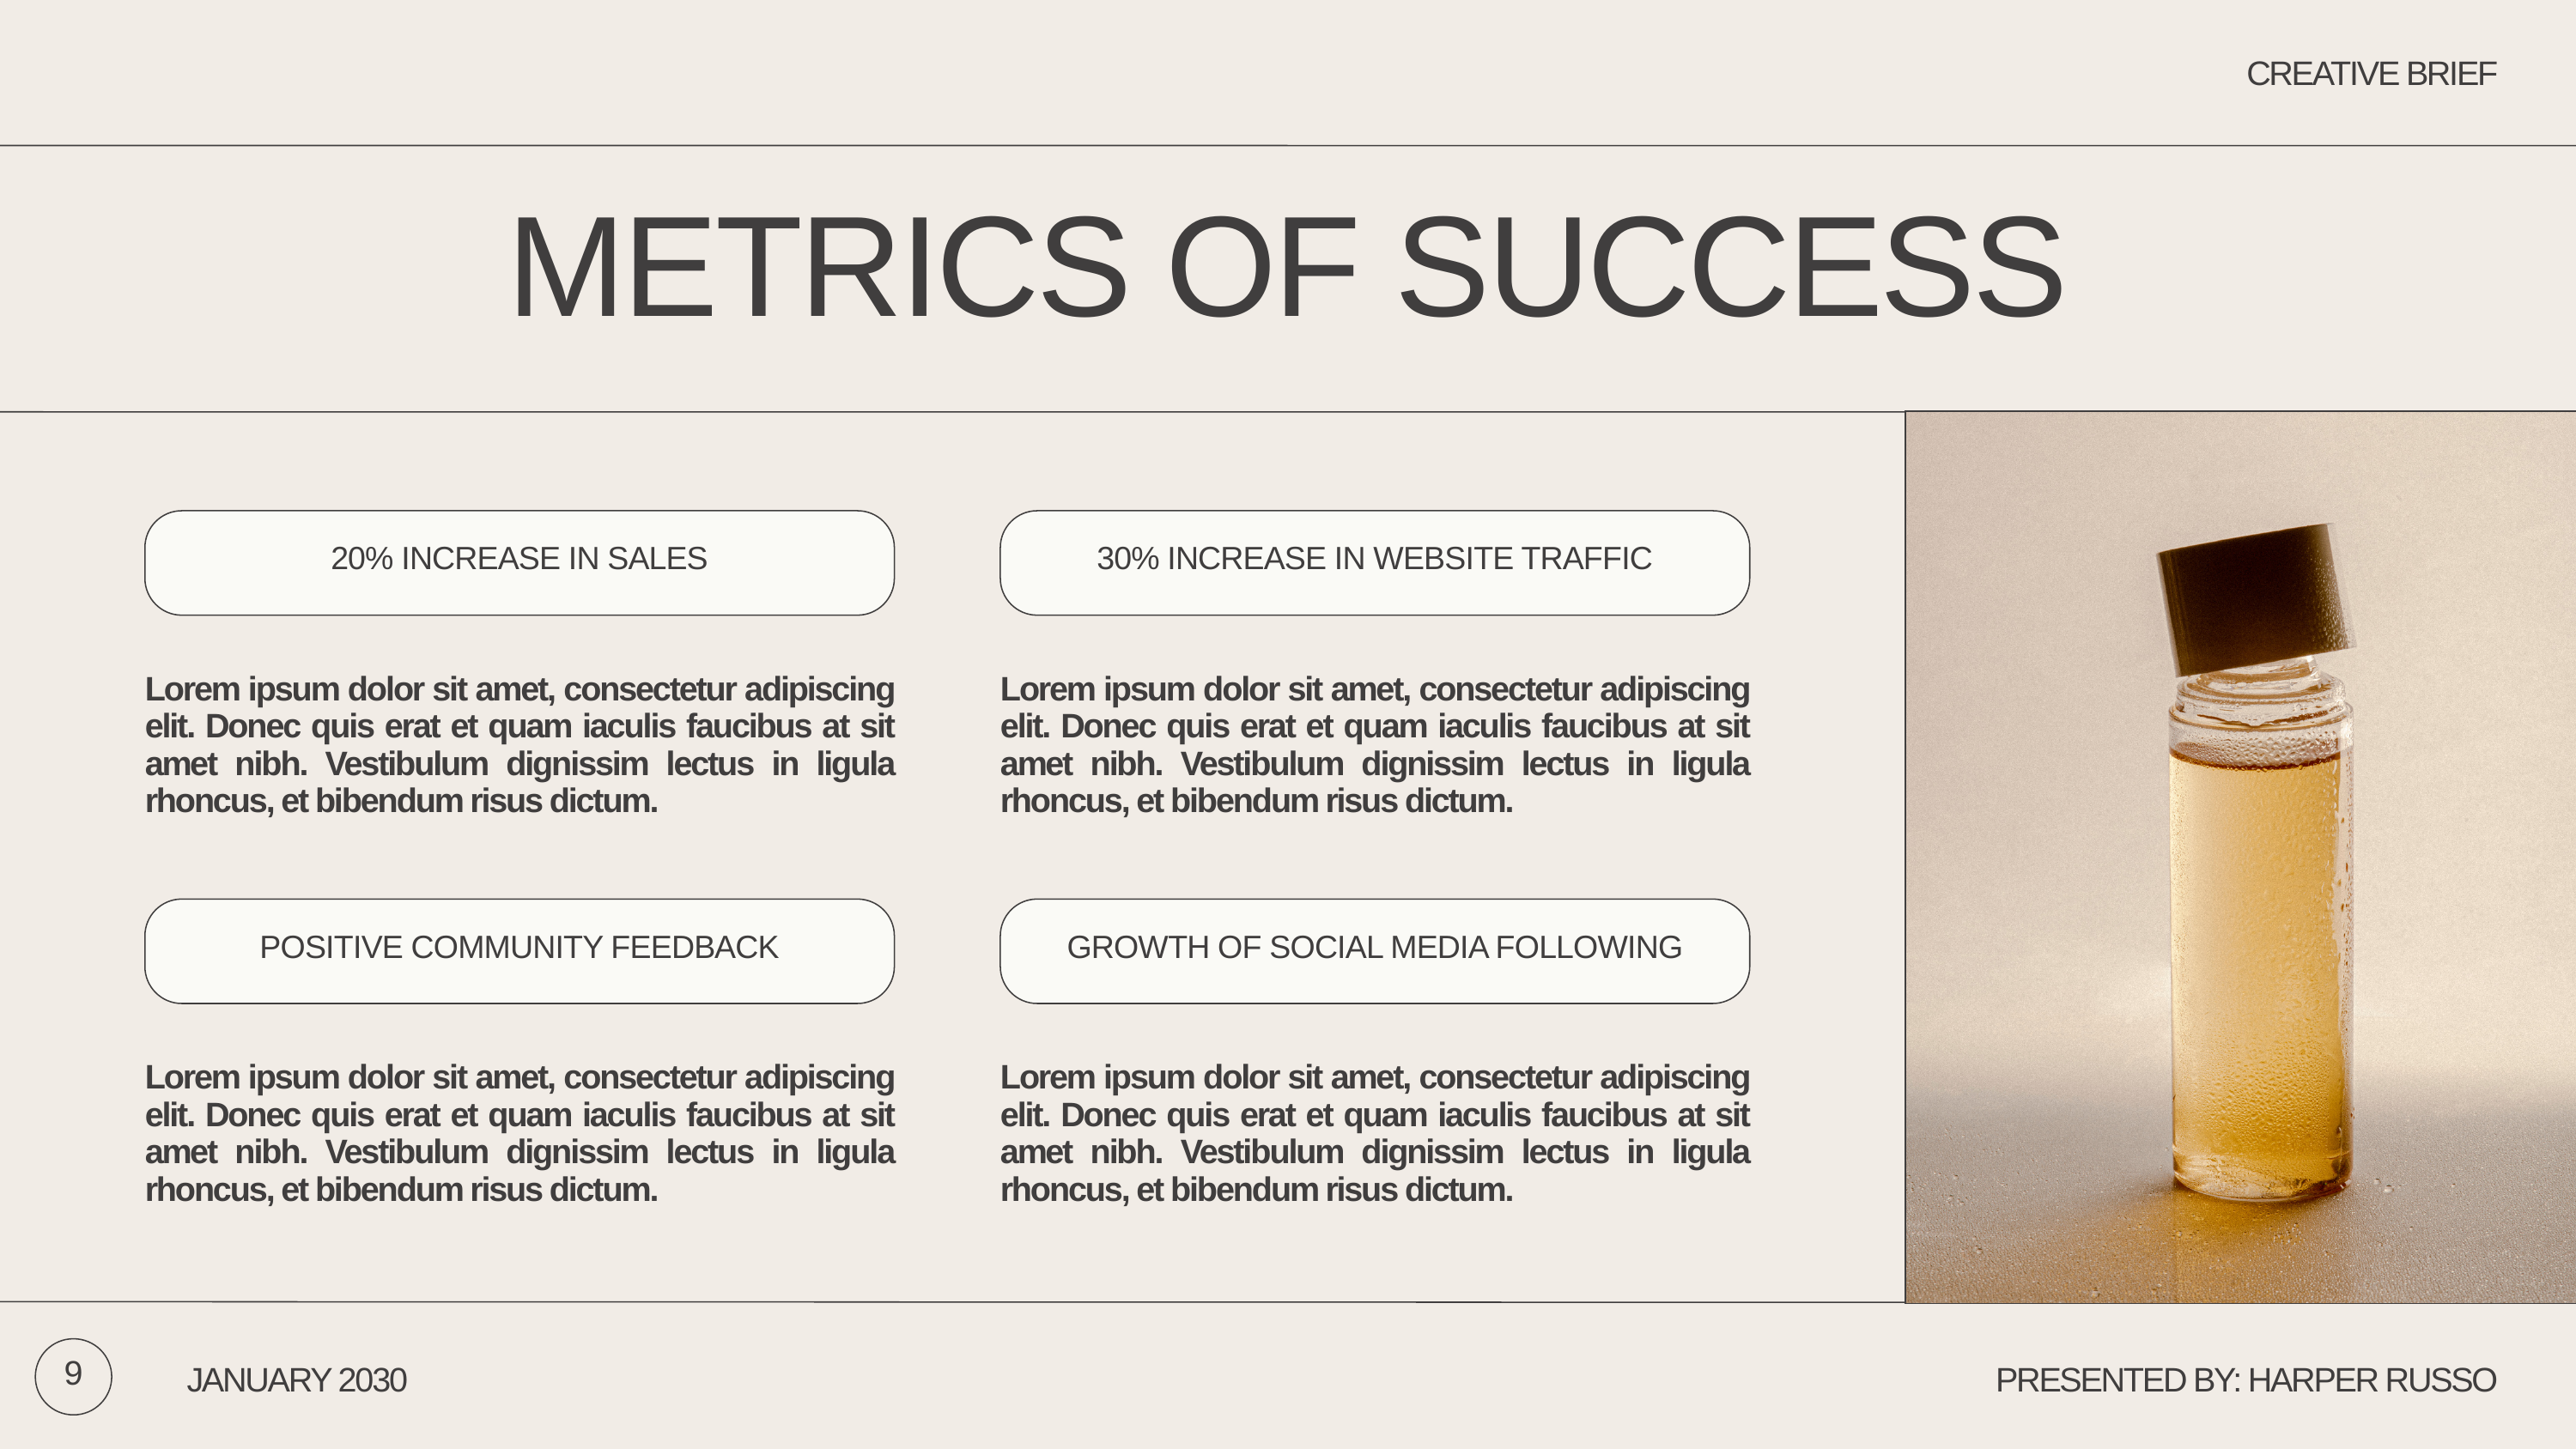

CREATIVE BRIEF

METRICS OF SUCCESS

20% INCREASE IN SALES

30% INCREASE IN WEBSITE TRAFFIC
Lorem ipsum dolor sit amet, consectetur adipiscing elit. Donec quis erat et quam iaculis faucibus at sit amet nibh. Vestibulum dignissim lectus in ligula rhoncus, et bibendum risus dictum.
Lorem ipsum dolor sit amet, consectetur adipiscing elit. Donec quis erat et quam iaculis faucibus at sit amet nibh. Vestibulum dignissim lectus in ligula rhoncus, et bibendum risus dictum.

POSITIVE COMMUNITY FEEDBACK

GROWTH OF SOCIAL MEDIA FOLLOWING
Lorem ipsum dolor sit amet, consectetur adipiscing elit. Donec quis erat et quam iaculis faucibus at sit amet nibh. Vestibulum dignissim lectus in ligula rhoncus, et bibendum risus dictum.
Lorem ipsum dolor sit amet, consectetur adipiscing elit. Donec quis erat et quam iaculis faucibus at sit amet nibh. Vestibulum dignissim lectus in ligula rhoncus, et bibendum risus dictum.

9
JANUARY 2030
PRESENTED BY: HARPER RUSSO